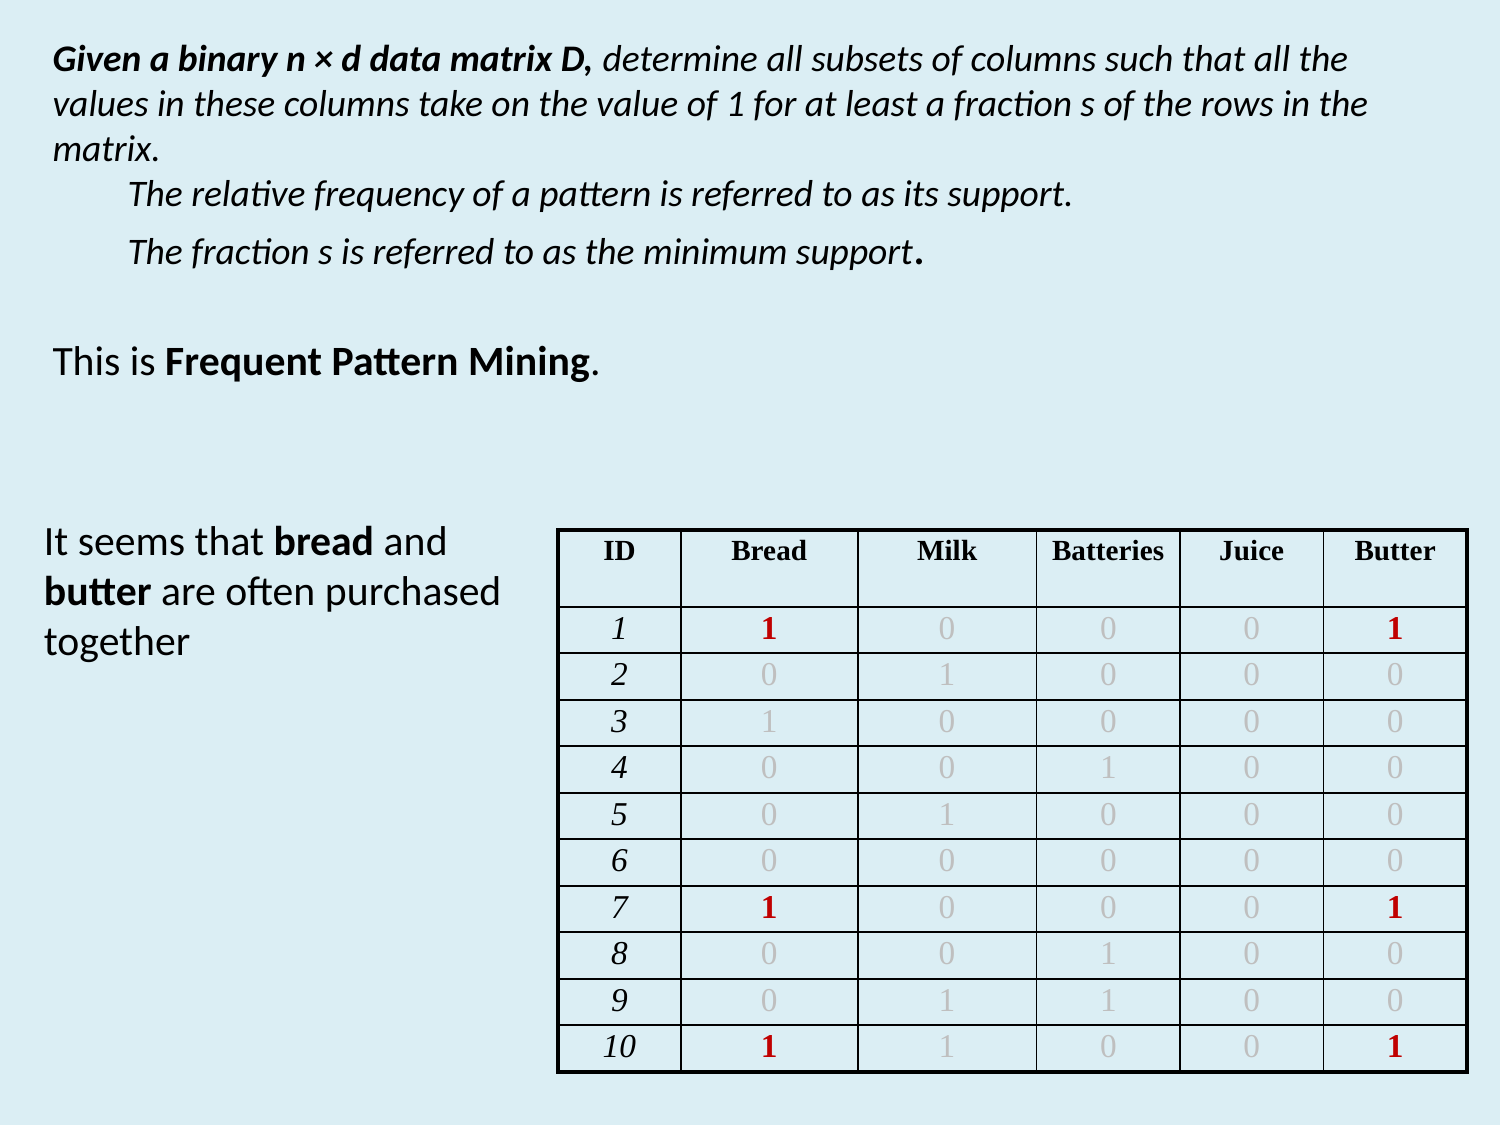

Given a binary n × d data matrix D, determine all subsets of columns such that all the values in these columns take on the value of 1 for at least a fraction s of the rows in the matrix.
The relative frequency of a pattern is referred to as its support.
The fraction s is referred to as the minimum support.

This is Frequent Pattern Mining.

It seems that bread and butter are often purchased together

| ID | Bread | Milk | Batteries | Juice | Butter |
| --- | --- | --- | --- | --- | --- |
| 1 | 1 | 0 | 0 | 0 | 1 |
| 2 | 0 | 1 | 0 | 0 | 0 |
| 3 | 1 | 0 | 0 | 0 | 0 |
| 4 | 0 | 0 | 1 | 0 | 0 |
| 5 | 0 | 1 | 0 | 0 | 0 |
| 6 | 0 | 0 | 0 | 0 | 0 |
| 7 | 1 | 0 | 0 | 0 | 1 |
| 8 | 0 | 0 | 1 | 0 | 0 |
| 9 | 0 | 1 | 1 | 0 | 0 |
| 10 | 1 | 1 | 0 | 0 | 1 |